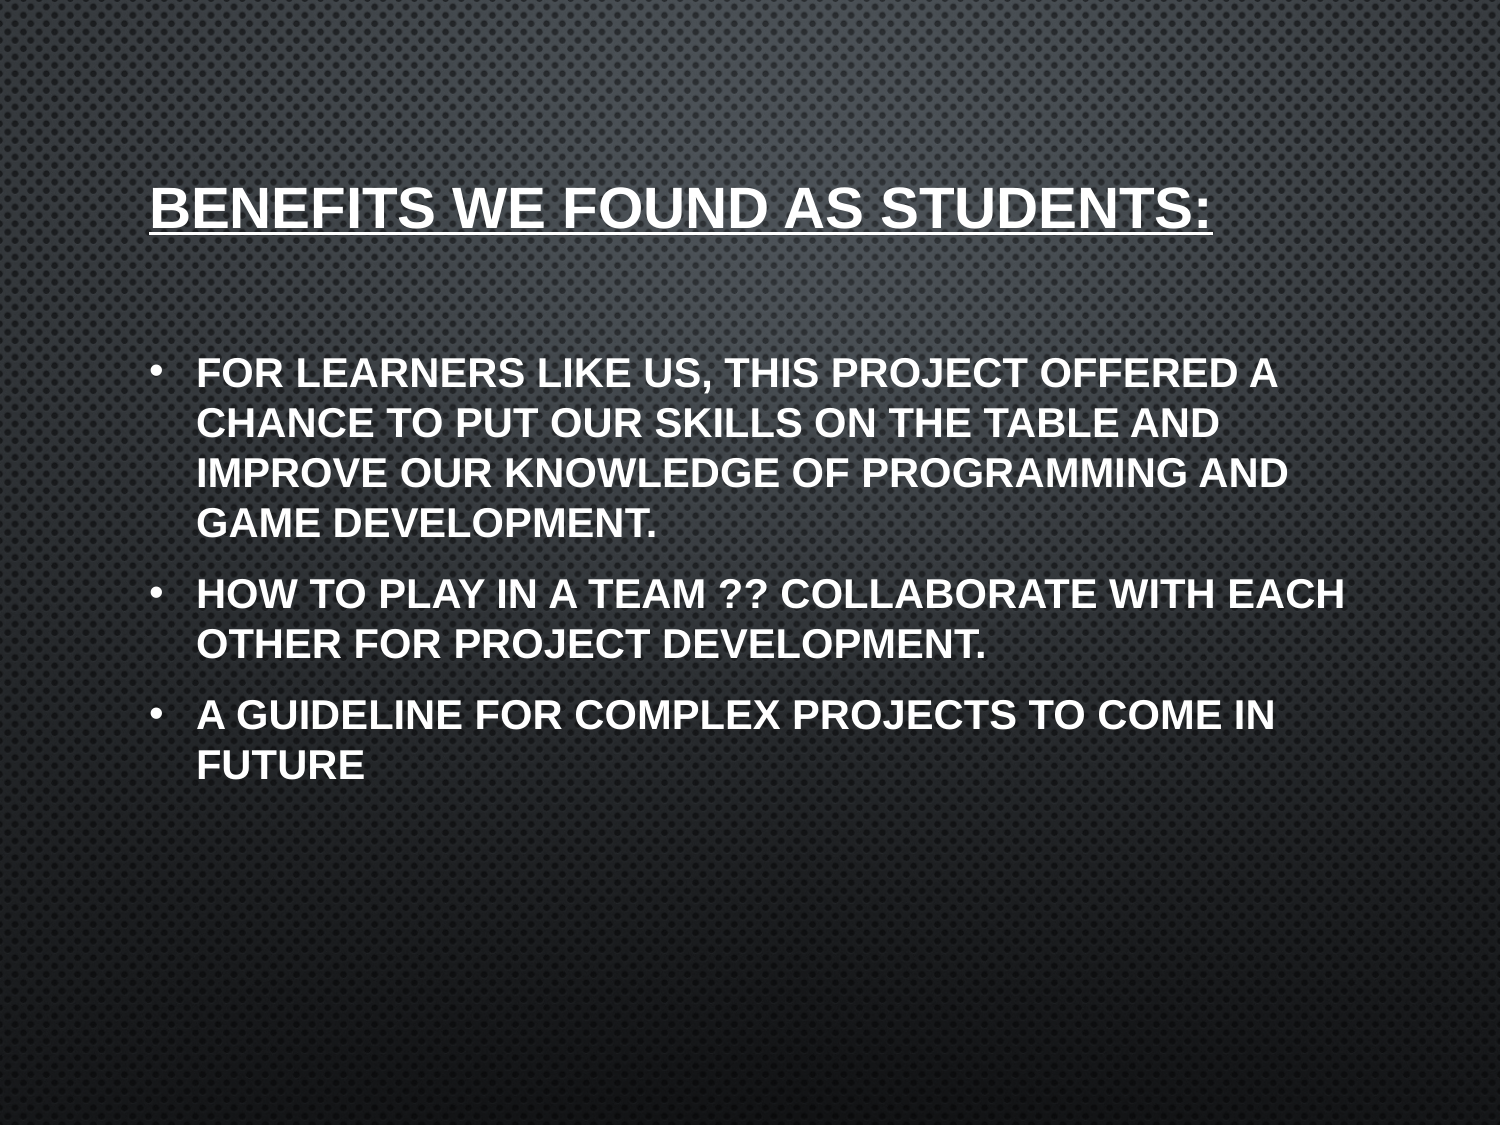

# BENEFITS WE FOUND AS STUDENTS:
For learners like us, this project offered a chance to put our skills on the table and improve our knowledge of programming and game Development.
How to play in a team ?? Collaborate with each other for project development.
A guideline for complex projects to come in future